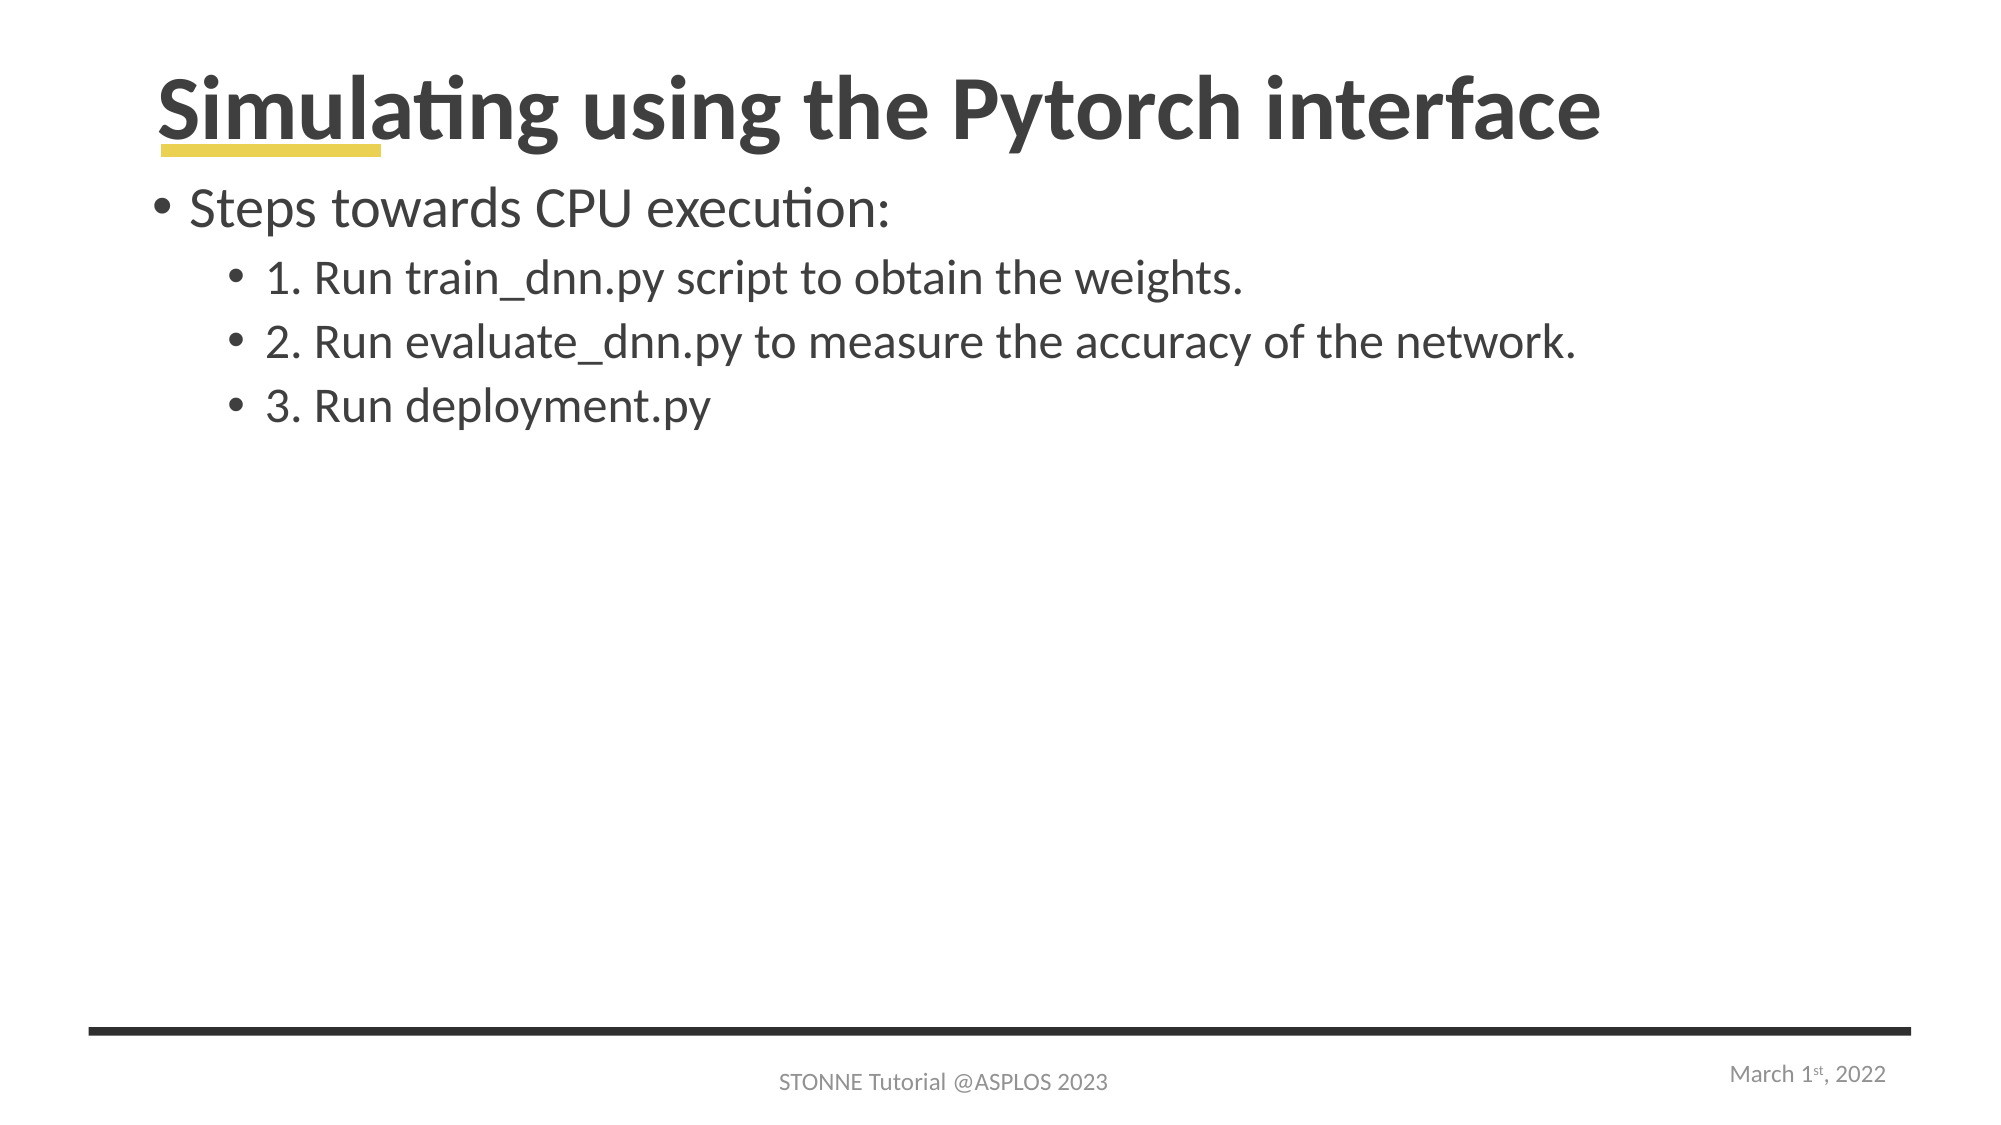

# Simulating using the Pytorch interface

Steps towards CPU execution:
1. Run train_dnn.py script to obtain the weights.
2. Run evaluate_dnn.py to measure the accuracy of the network.
3. Run deployment.py

March 1st, 2022
STONNE Tutorial @ASPLOS 2023